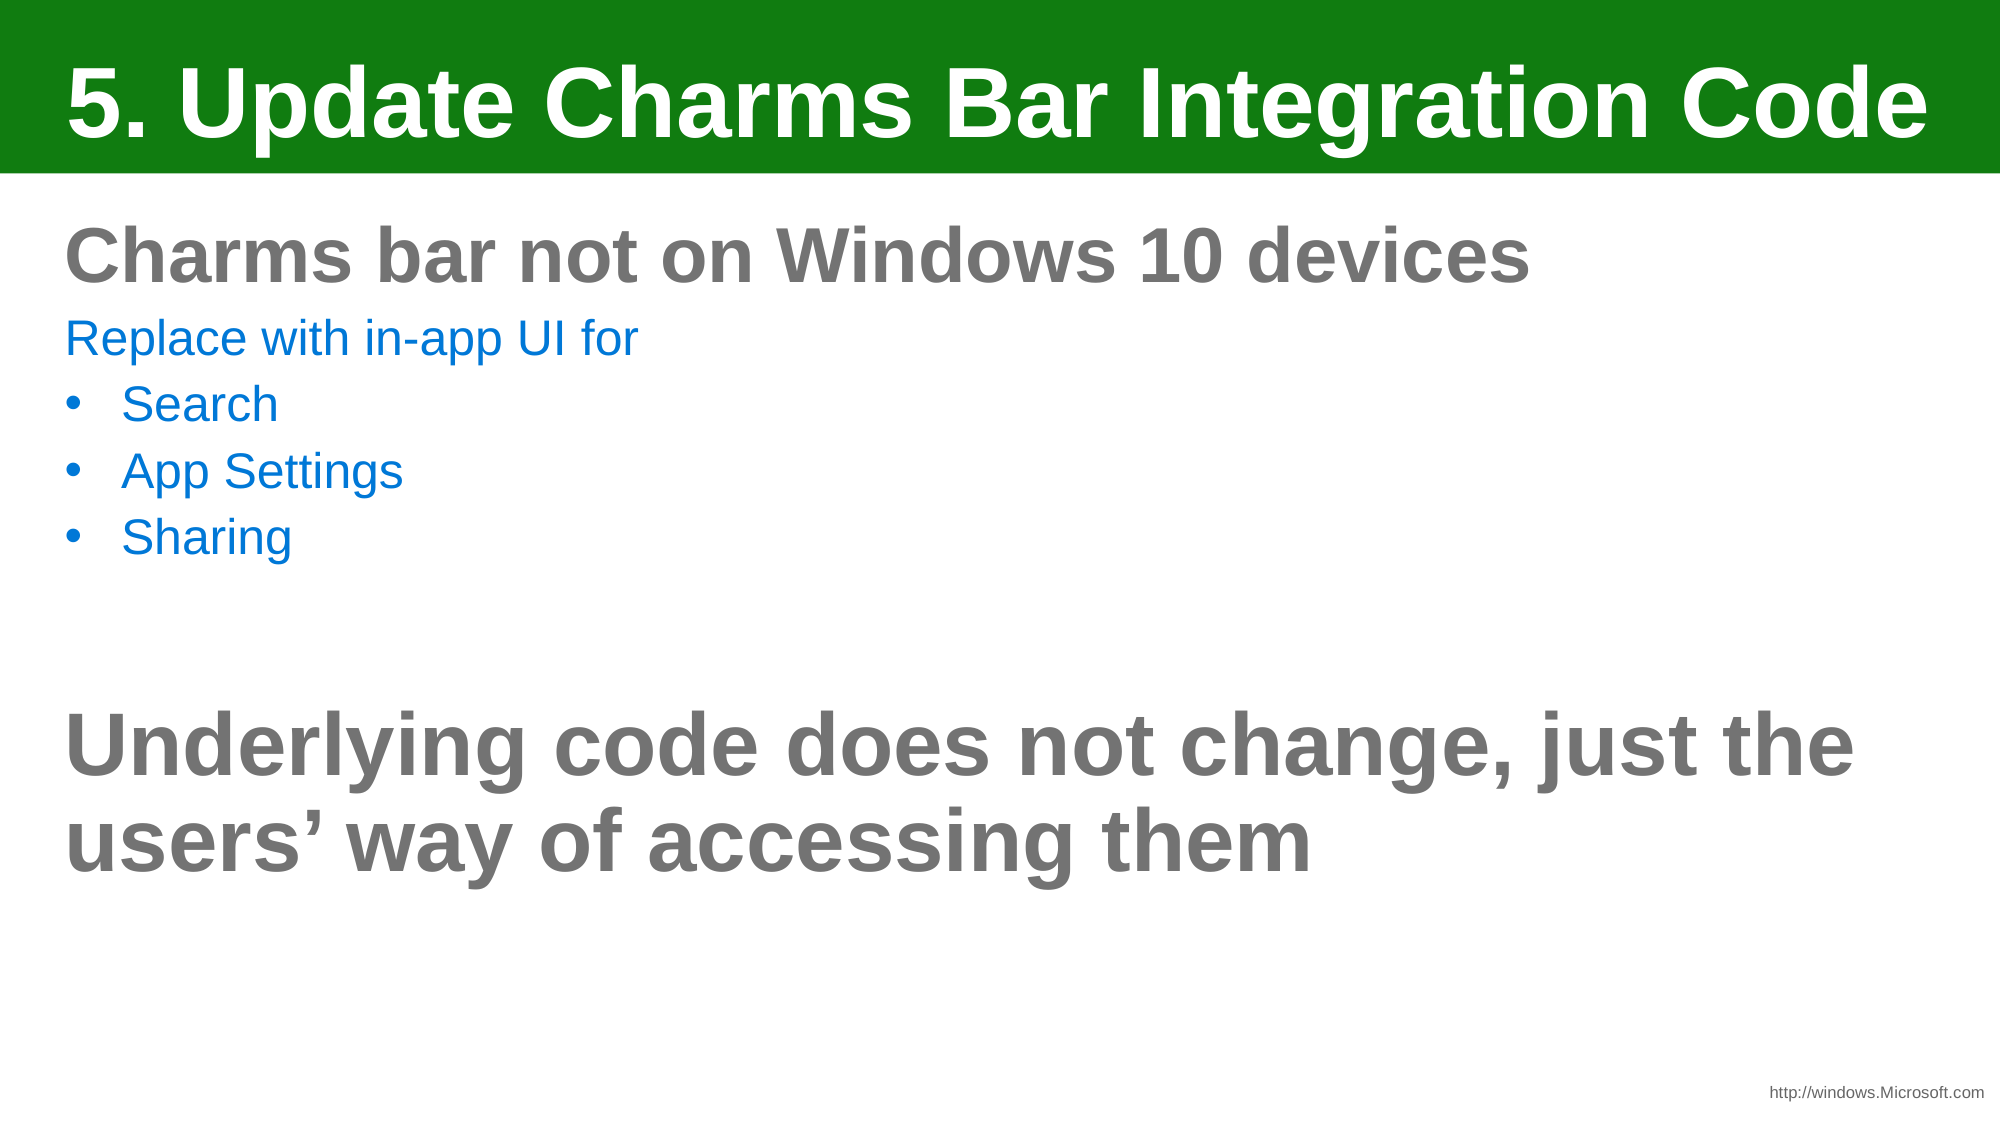

# 5. Update Charms Bar Integration Code
Charms bar not on Windows 10 devices
Replace with in-app UI for
Search
App Settings
Sharing

Underlying code does not change, just the users’ way of accessing them